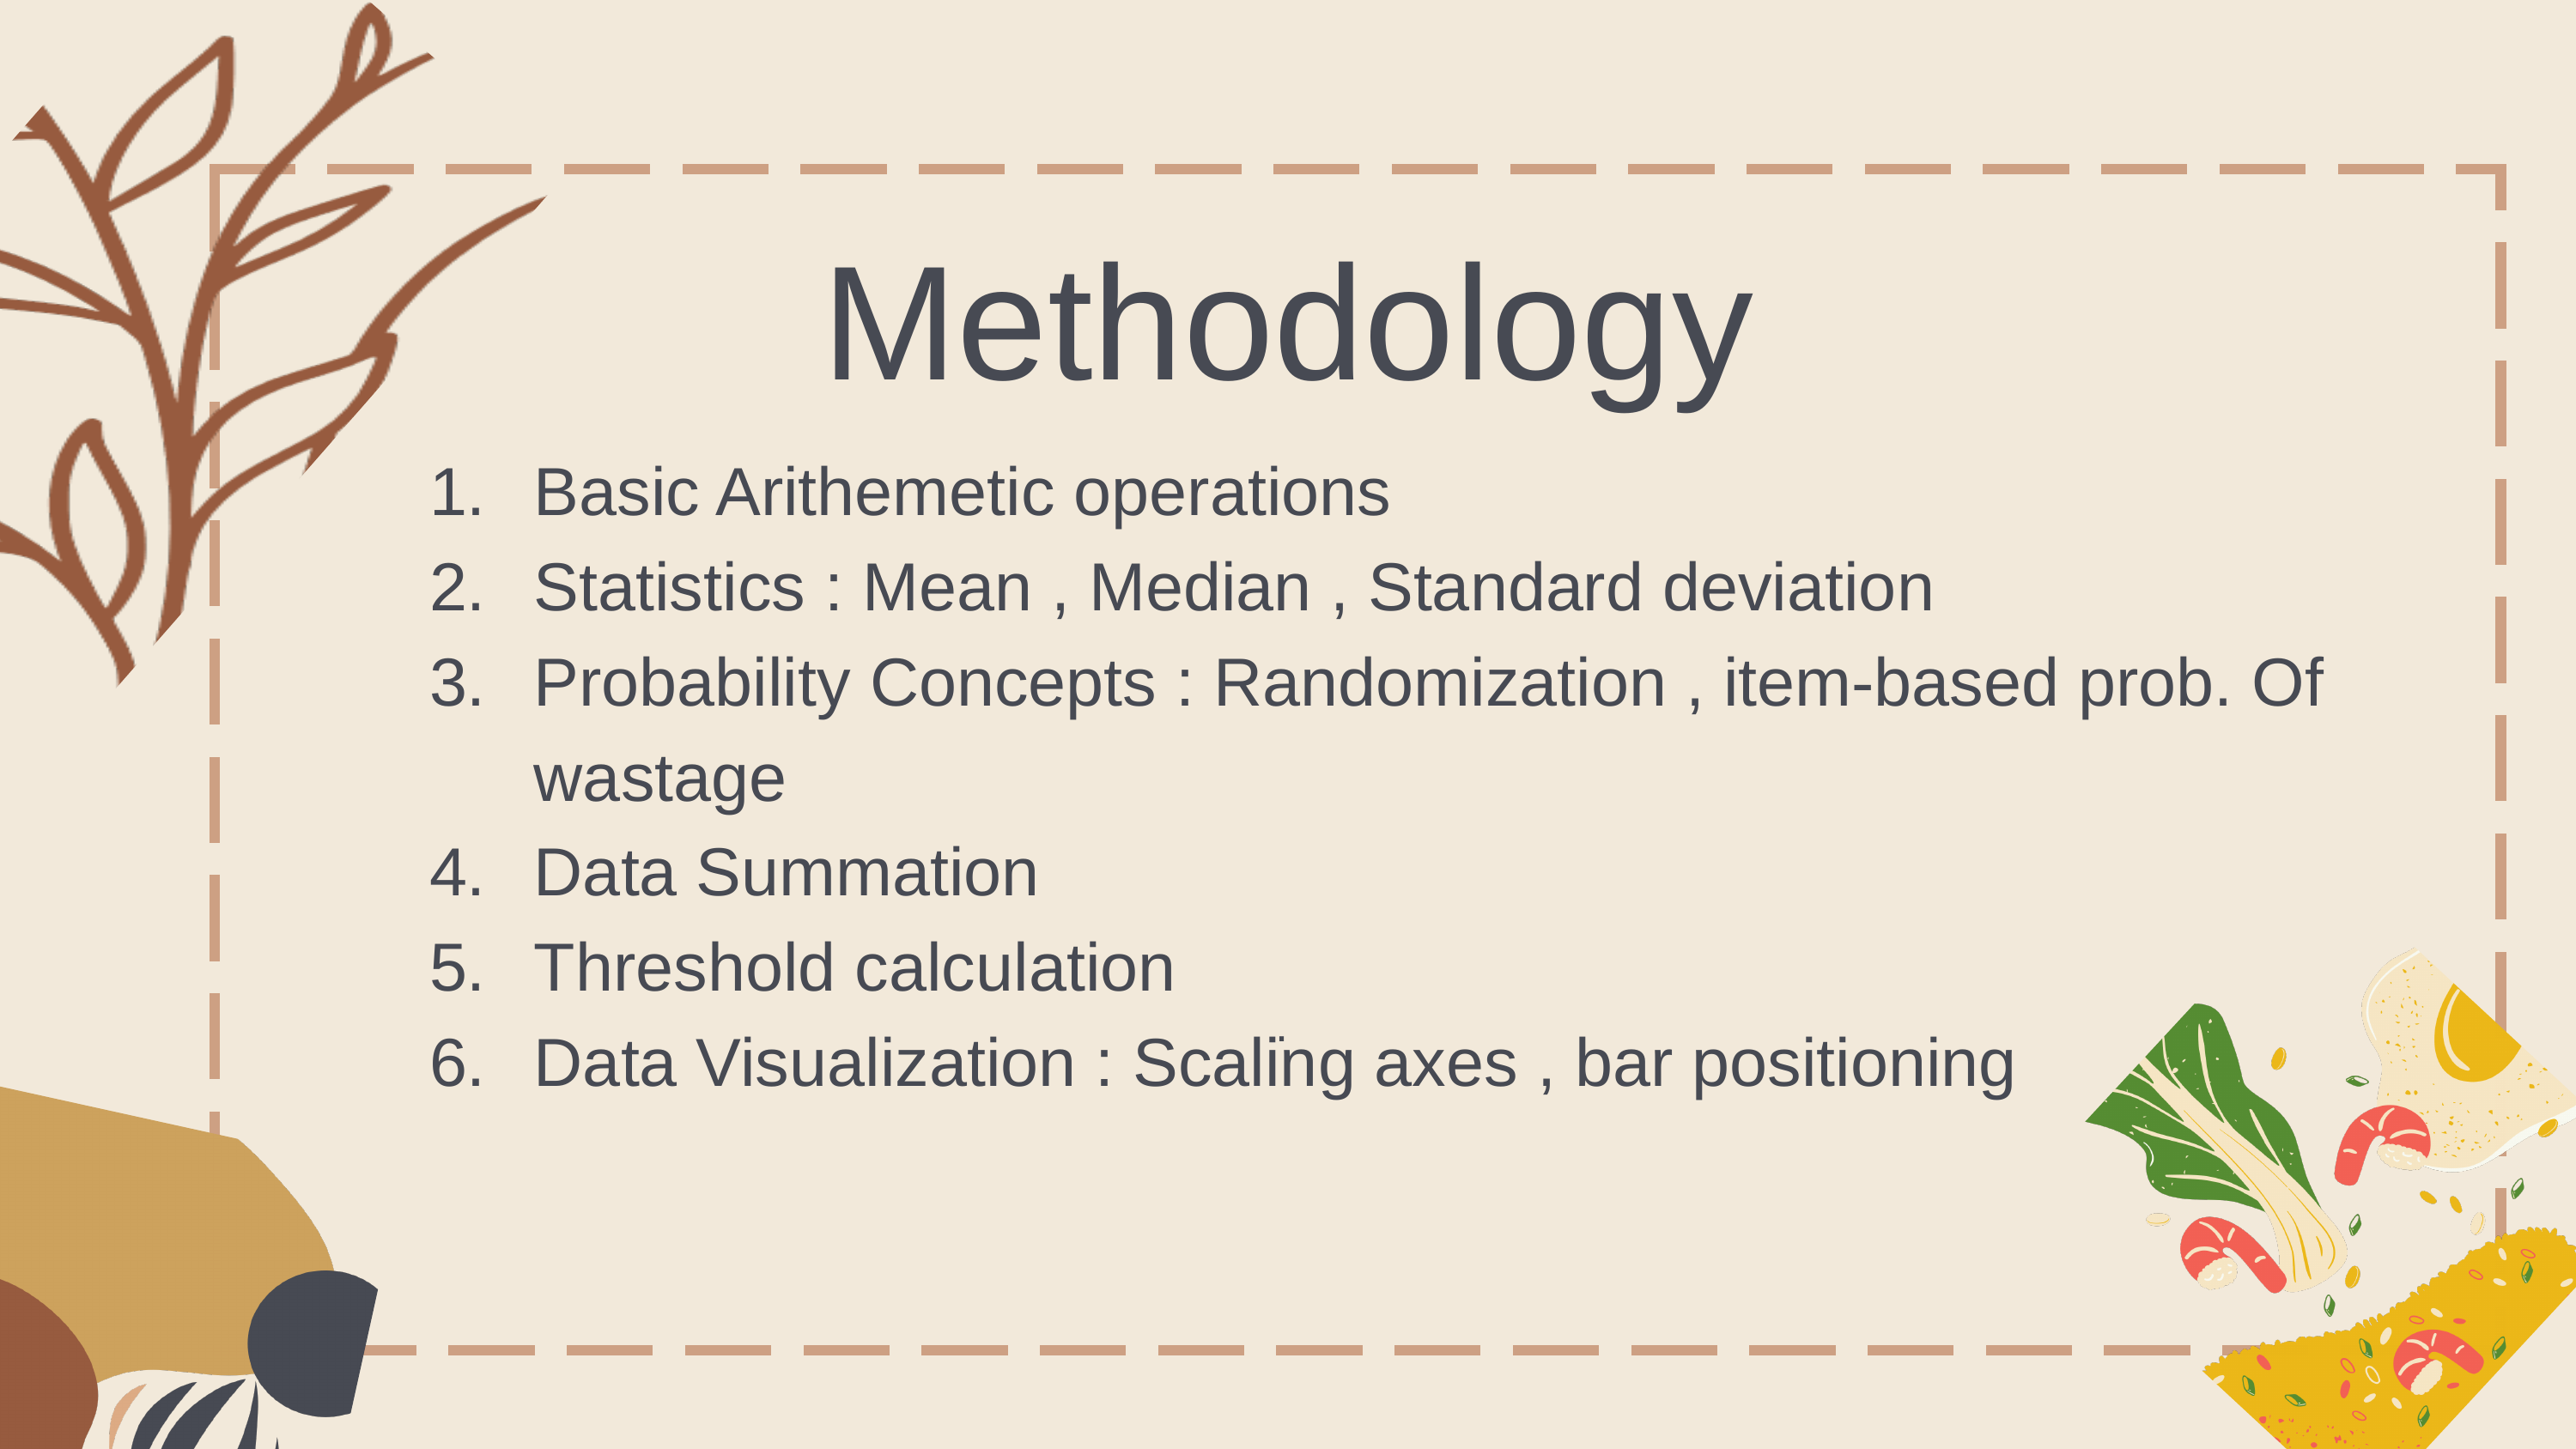

Methodology
Basic Arithemetic operations
Statistics : Mean , Median , Standard deviation
Probability Concepts : Randomization , item-based prob. Of wastage
Data Summation
Threshold calculation
Data Visualization : Scaling axes , bar positioning

.